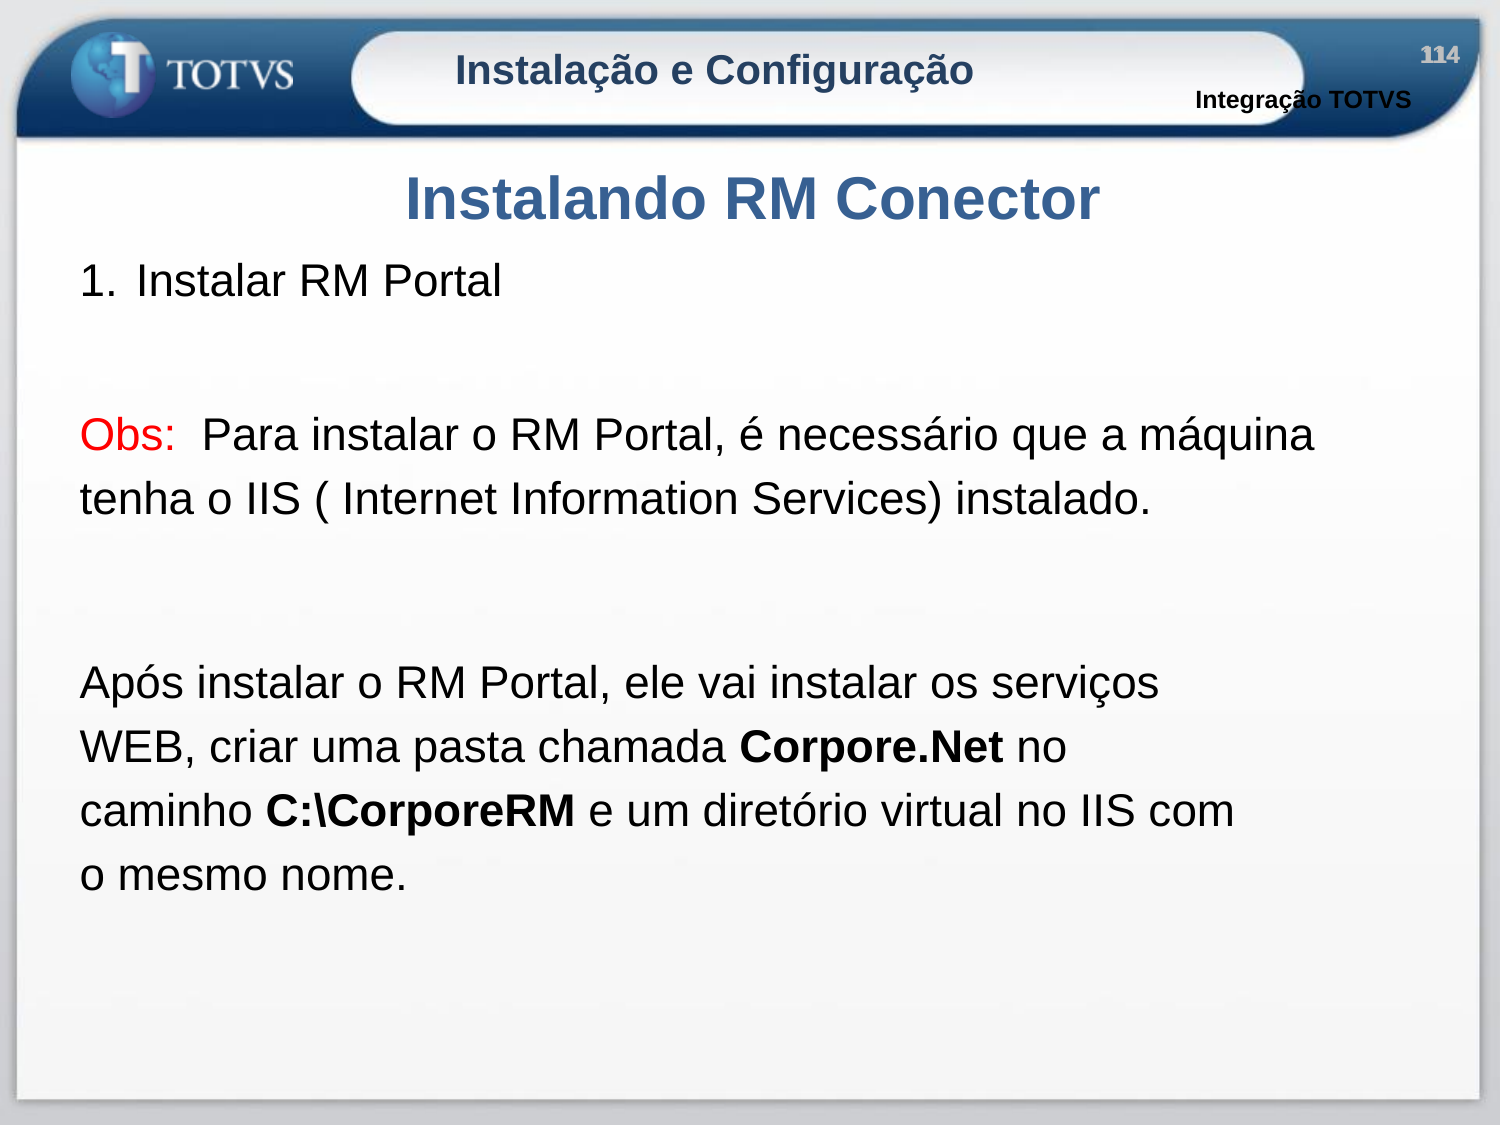

114
114

Instalação e Configuração
Integração TOTVS
Instalando RM Conector
Instalar RM Portal
Obs:  Para instalar o RM Portal, é necessário que a máquina
tenha o IIS ( Internet Information Services) instalado.
Após instalar o RM Portal, ele vai instalar os serviços
WEB, criar uma pasta chamada Corpore.Net no
caminho C:\CorporeRM e um diretório virtual no IIS com
o mesmo nome.